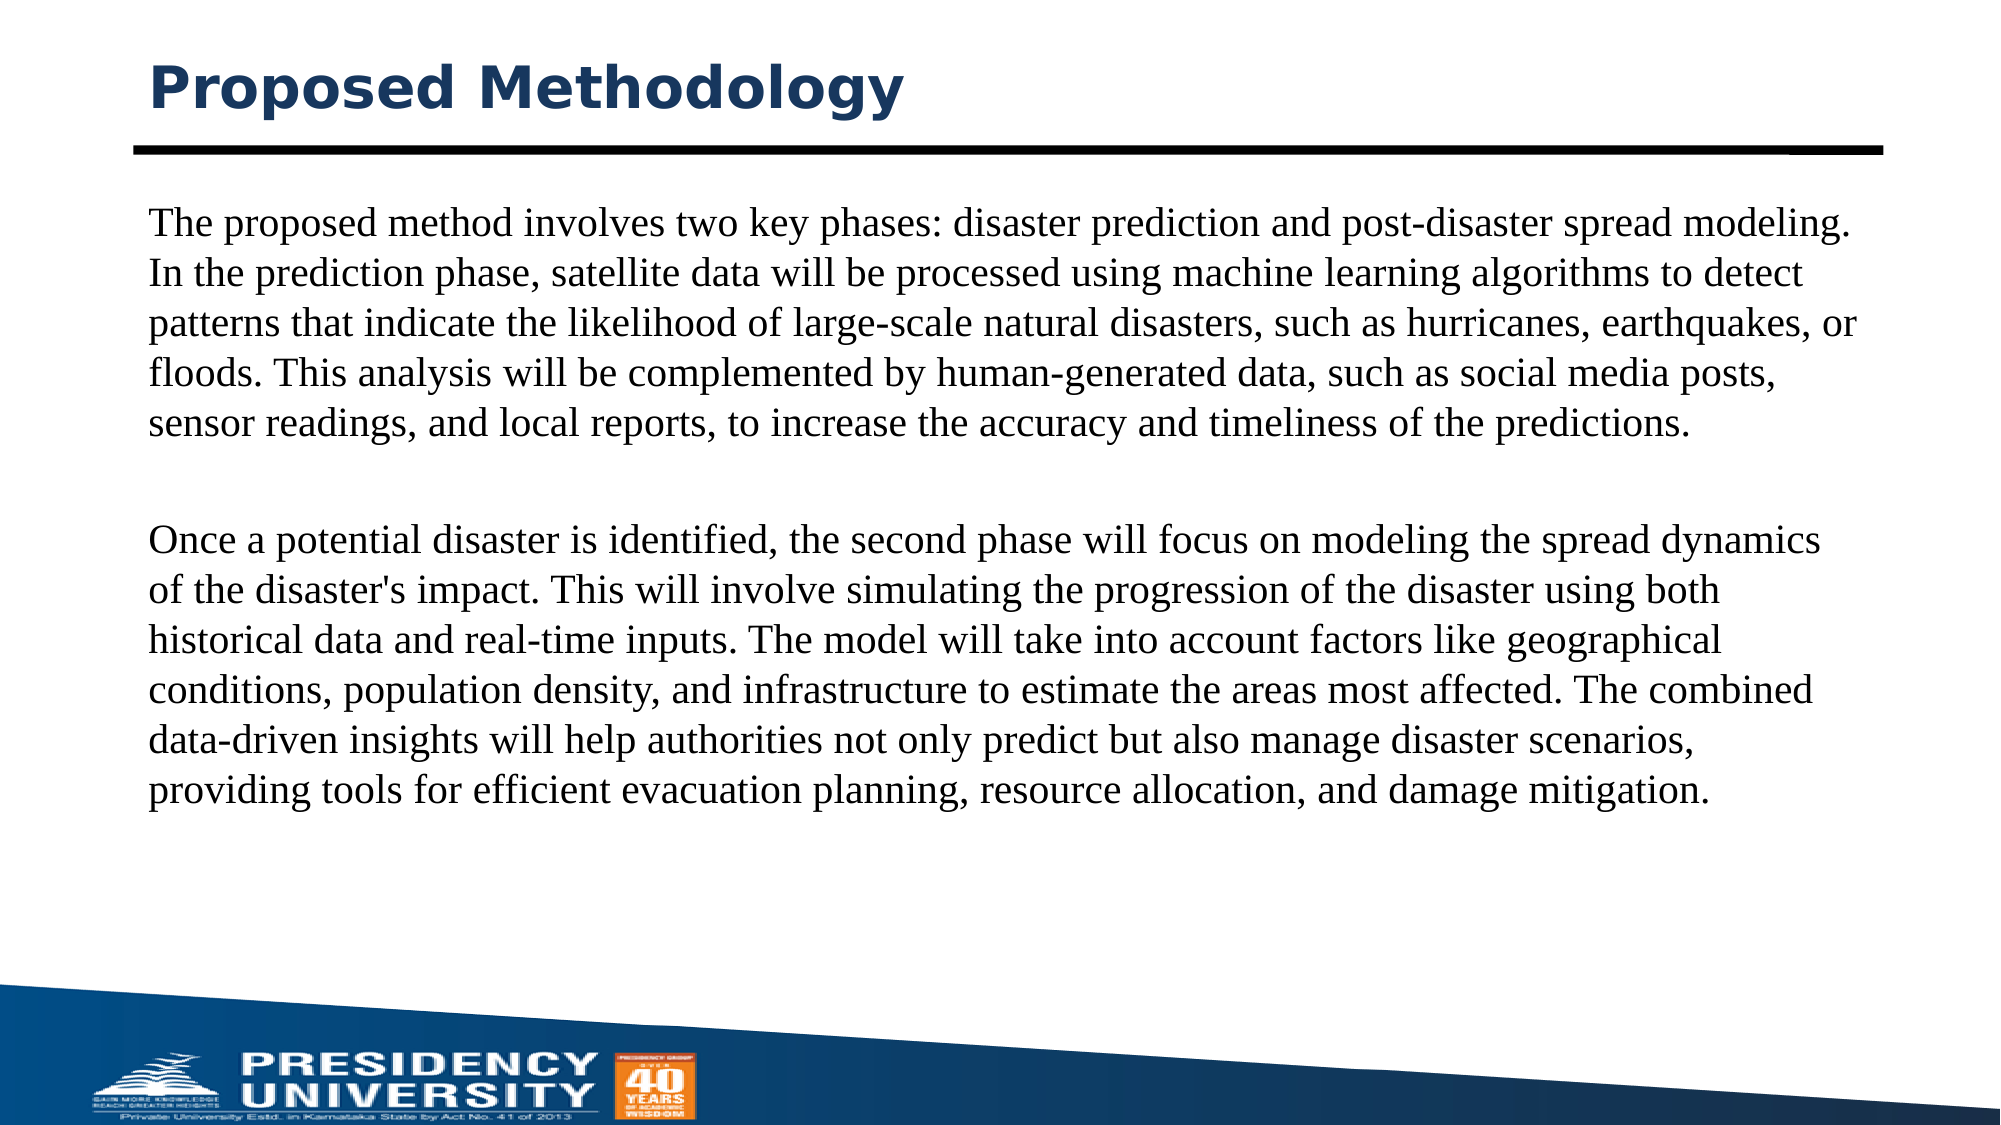

# Proposed Methodology
The proposed method involves two key phases: disaster prediction and post-disaster spread modeling. In the prediction phase, satellite data will be processed using machine learning algorithms to detect patterns that indicate the likelihood of large-scale natural disasters, such as hurricanes, earthquakes, or floods. This analysis will be complemented by human-generated data, such as social media posts, sensor readings, and local reports, to increase the accuracy and timeliness of the predictions.

Once a potential disaster is identified, the second phase will focus on modeling the spread dynamics of the disaster's impact. This will involve simulating the progression of the disaster using both historical data and real-time inputs. The model will take into account factors like geographical conditions, population density, and infrastructure to estimate the areas most affected. The combined data-driven insights will help authorities not only predict but also manage disaster scenarios, providing tools for efficient evacuation planning, resource allocation, and damage mitigation.